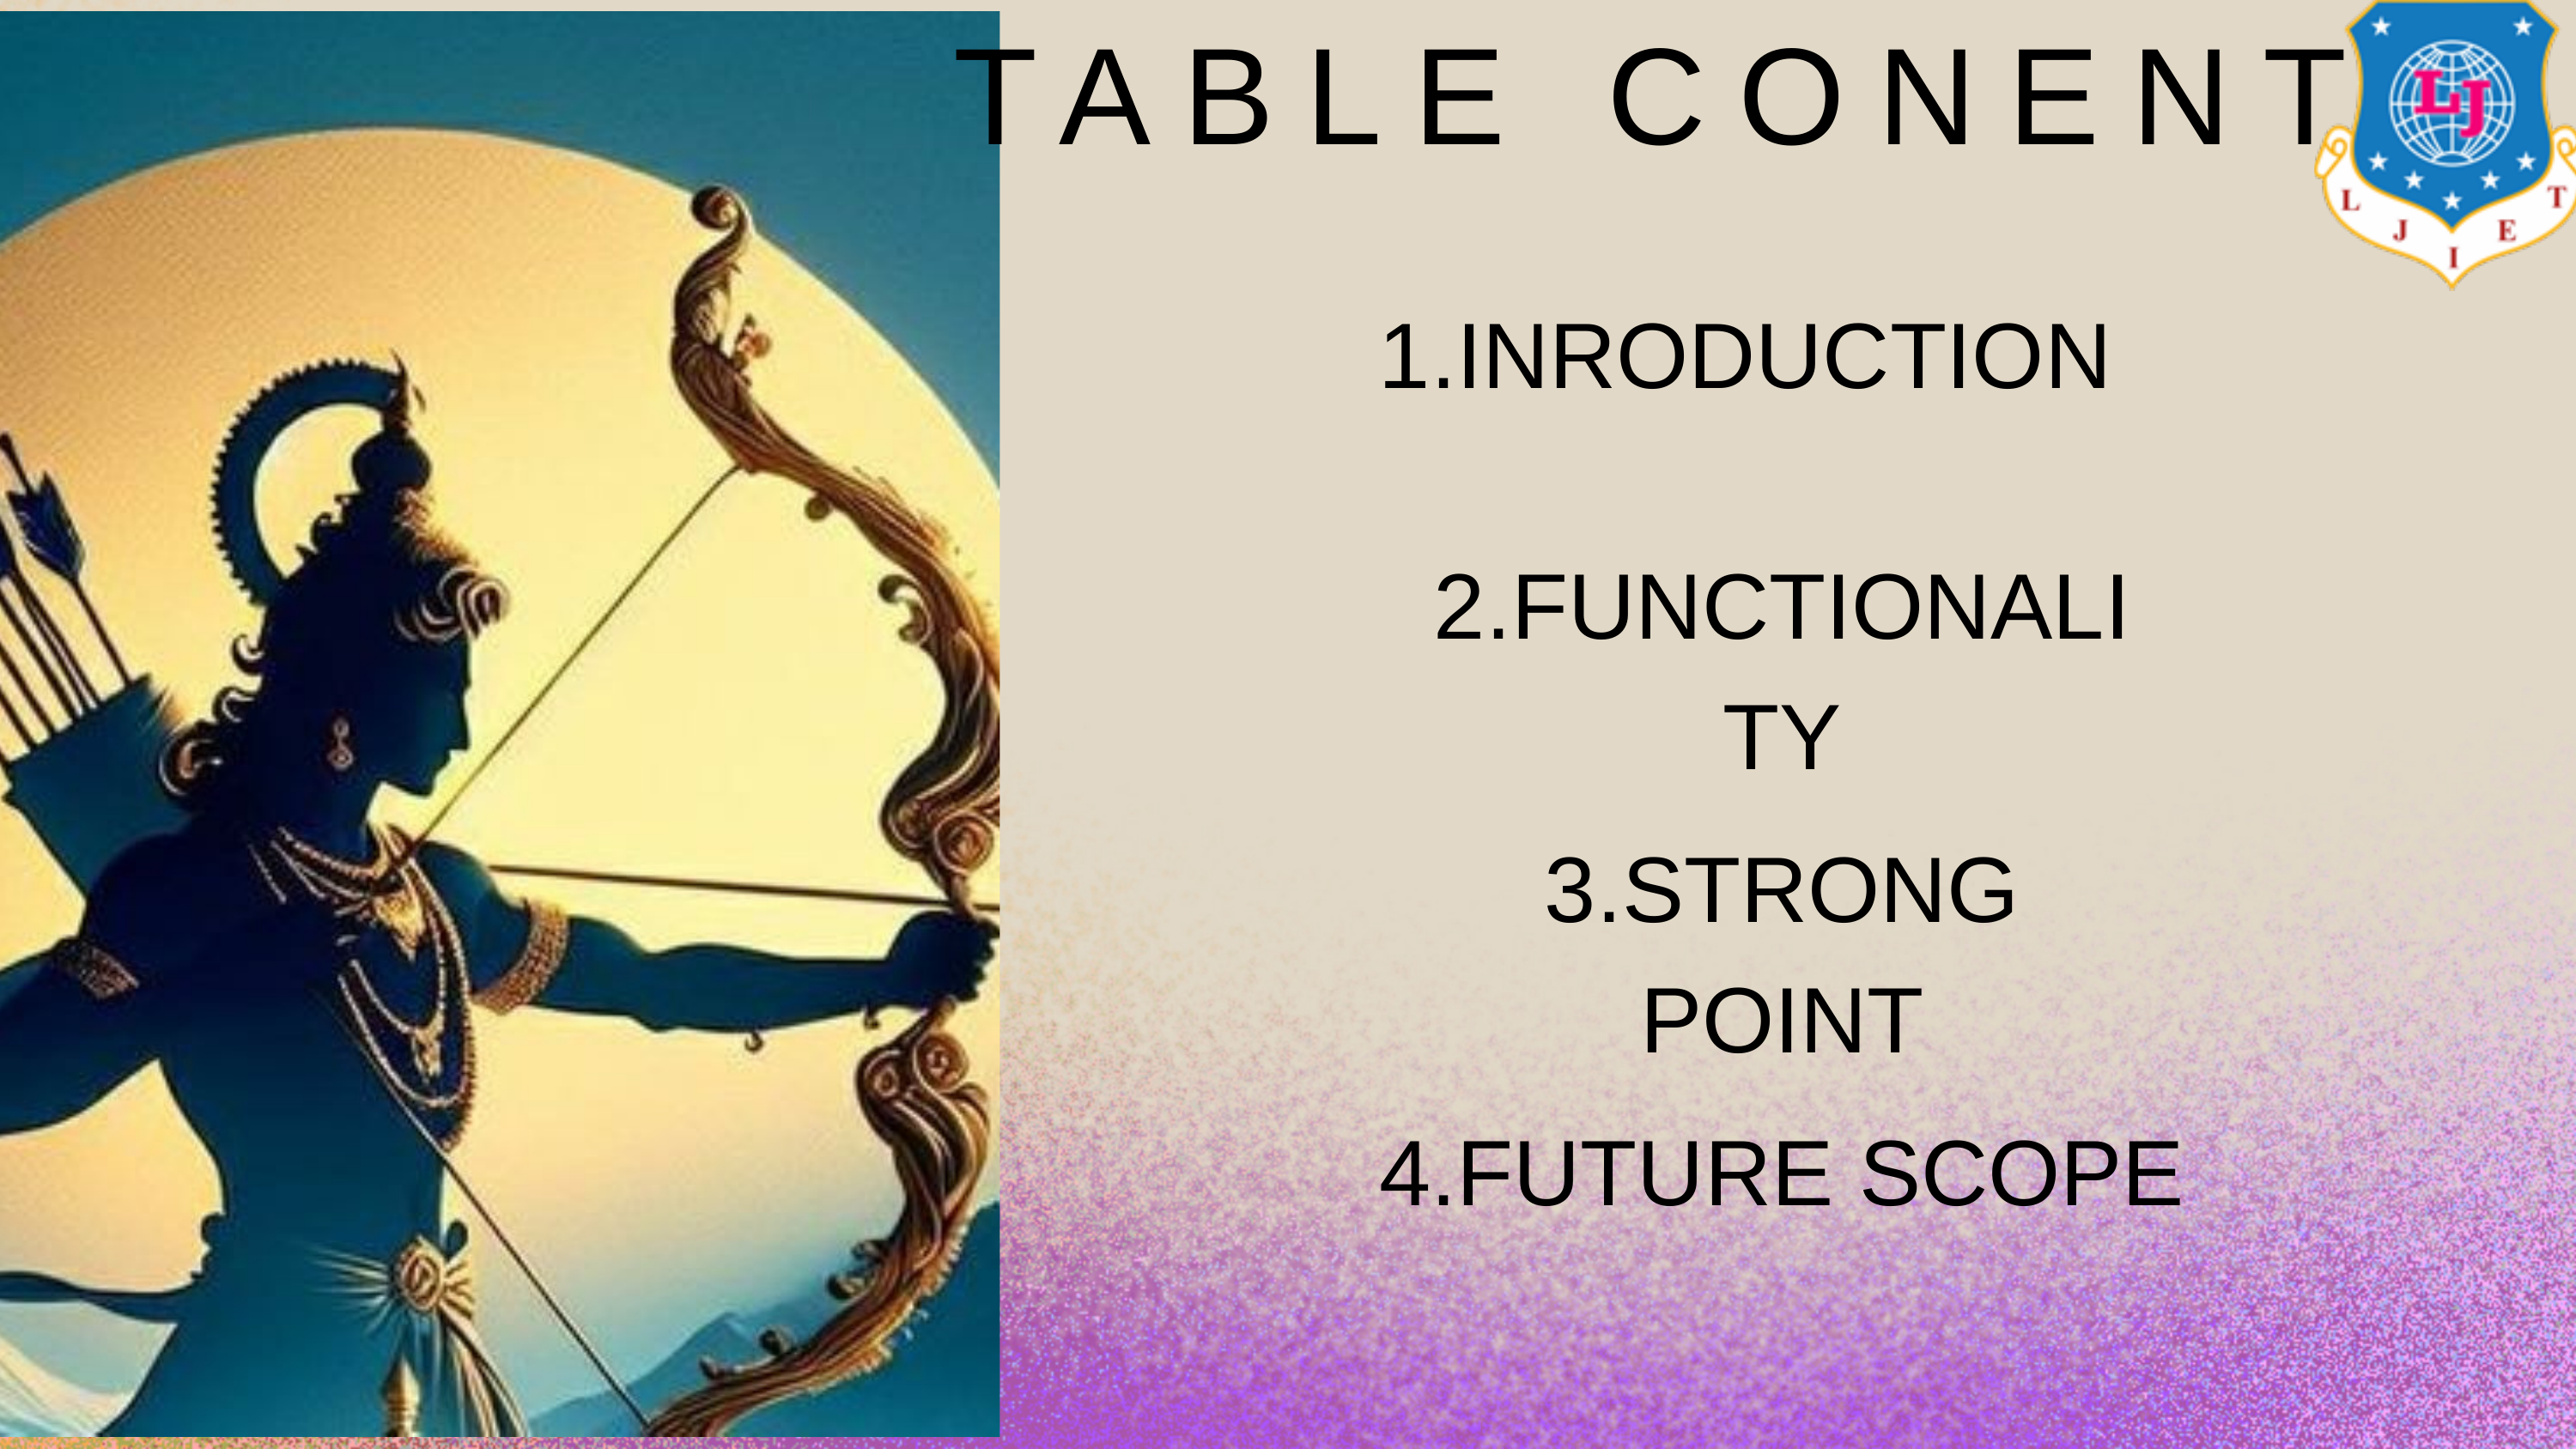

TABLE CONENT
1.INRODUCTION
2.FUNCTIONALITY
3.STRONG POINT
4.FUTURE SCOPE